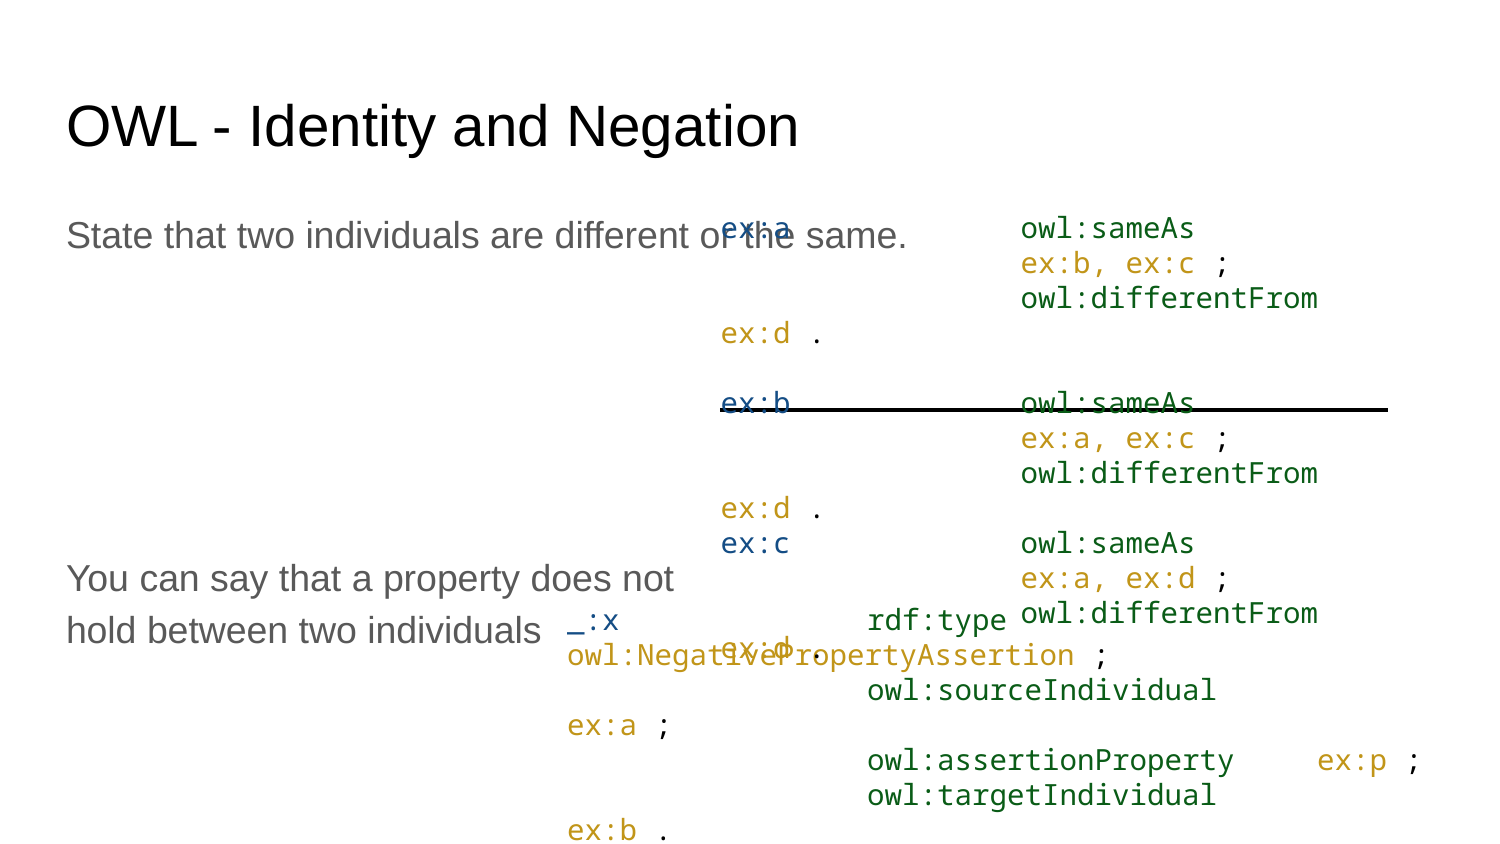

# OWL - Identity and Negation
State that two individuals are different or the same.
You can say that a property does not
hold between two individuals

ex:a		owl:sameAs			ex:b, ex:c ;
		owl:differentFrom	ex:d .
ex:b		owl:sameAs			ex:a, ex:c ;
		owl:differentFrom	ex:d .
ex:c		owl:sameAs			ex:a, ex:d ;
		owl:differentFrom	ex:d .
_:x		rdf:type			owl:NegativePropertyAssertion ;
		owl:sourceIndividual		ex:a ;
		owl:assertionProperty	ex:p ;
		owl:targetIndividual		ex:b .